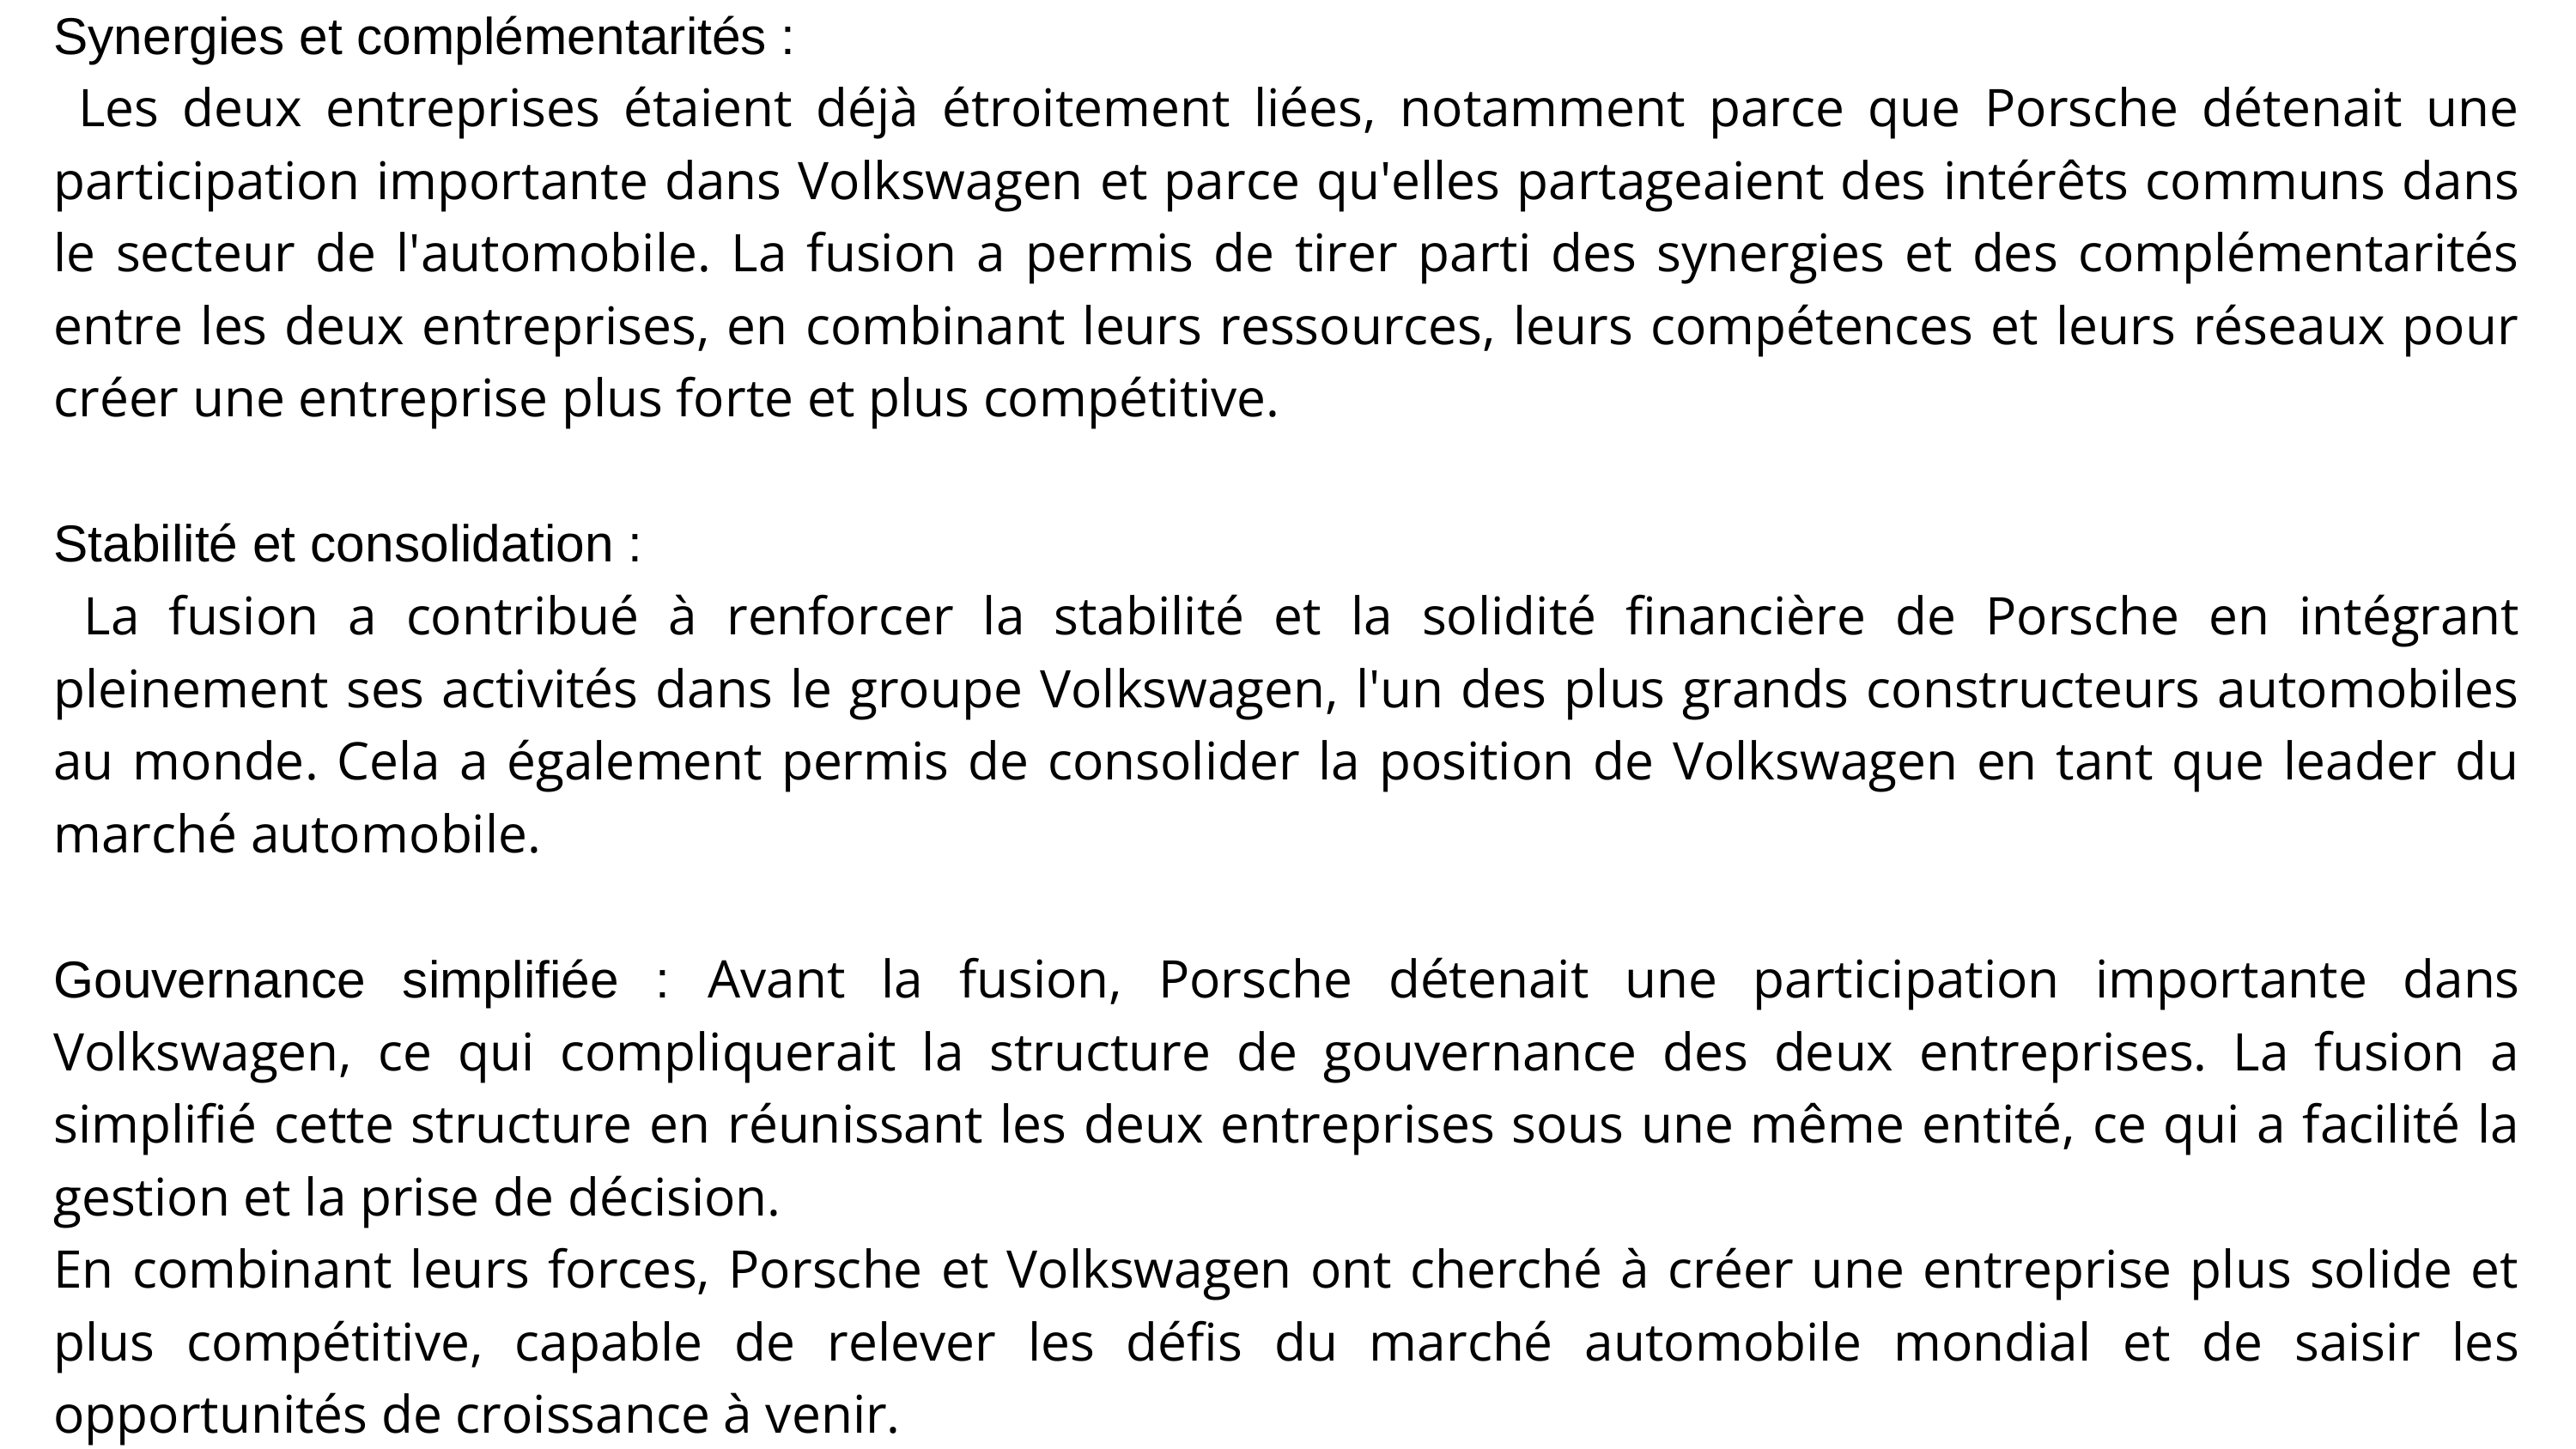

Synergies et complémentarités :
 Les deux entreprises étaient déjà étroitement liées, notamment parce que Porsche détenait une participation importante dans Volkswagen et parce qu'elles partageaient des intérêts communs dans le secteur de l'automobile. La fusion a permis de tirer parti des synergies et des complémentarités entre les deux entreprises, en combinant leurs ressources, leurs compétences et leurs réseaux pour créer une entreprise plus forte et plus compétitive.

Stabilité et consolidation :
 La fusion a contribué à renforcer la stabilité et la solidité financière de Porsche en intégrant pleinement ses activités dans le groupe Volkswagen, l'un des plus grands constructeurs automobiles au monde. Cela a également permis de consolider la position de Volkswagen en tant que leader du marché automobile.

Gouvernance simplifiée : Avant la fusion, Porsche détenait une participation importante dans Volkswagen, ce qui compliquerait la structure de gouvernance des deux entreprises. La fusion a simplifié cette structure en réunissant les deux entreprises sous une même entité, ce qui a facilité la gestion et la prise de décision.
En combinant leurs forces, Porsche et Volkswagen ont cherché à créer une entreprise plus solide et plus compétitive, capable de relever les défis du marché automobile mondial et de saisir les opportunités de croissance à venir.